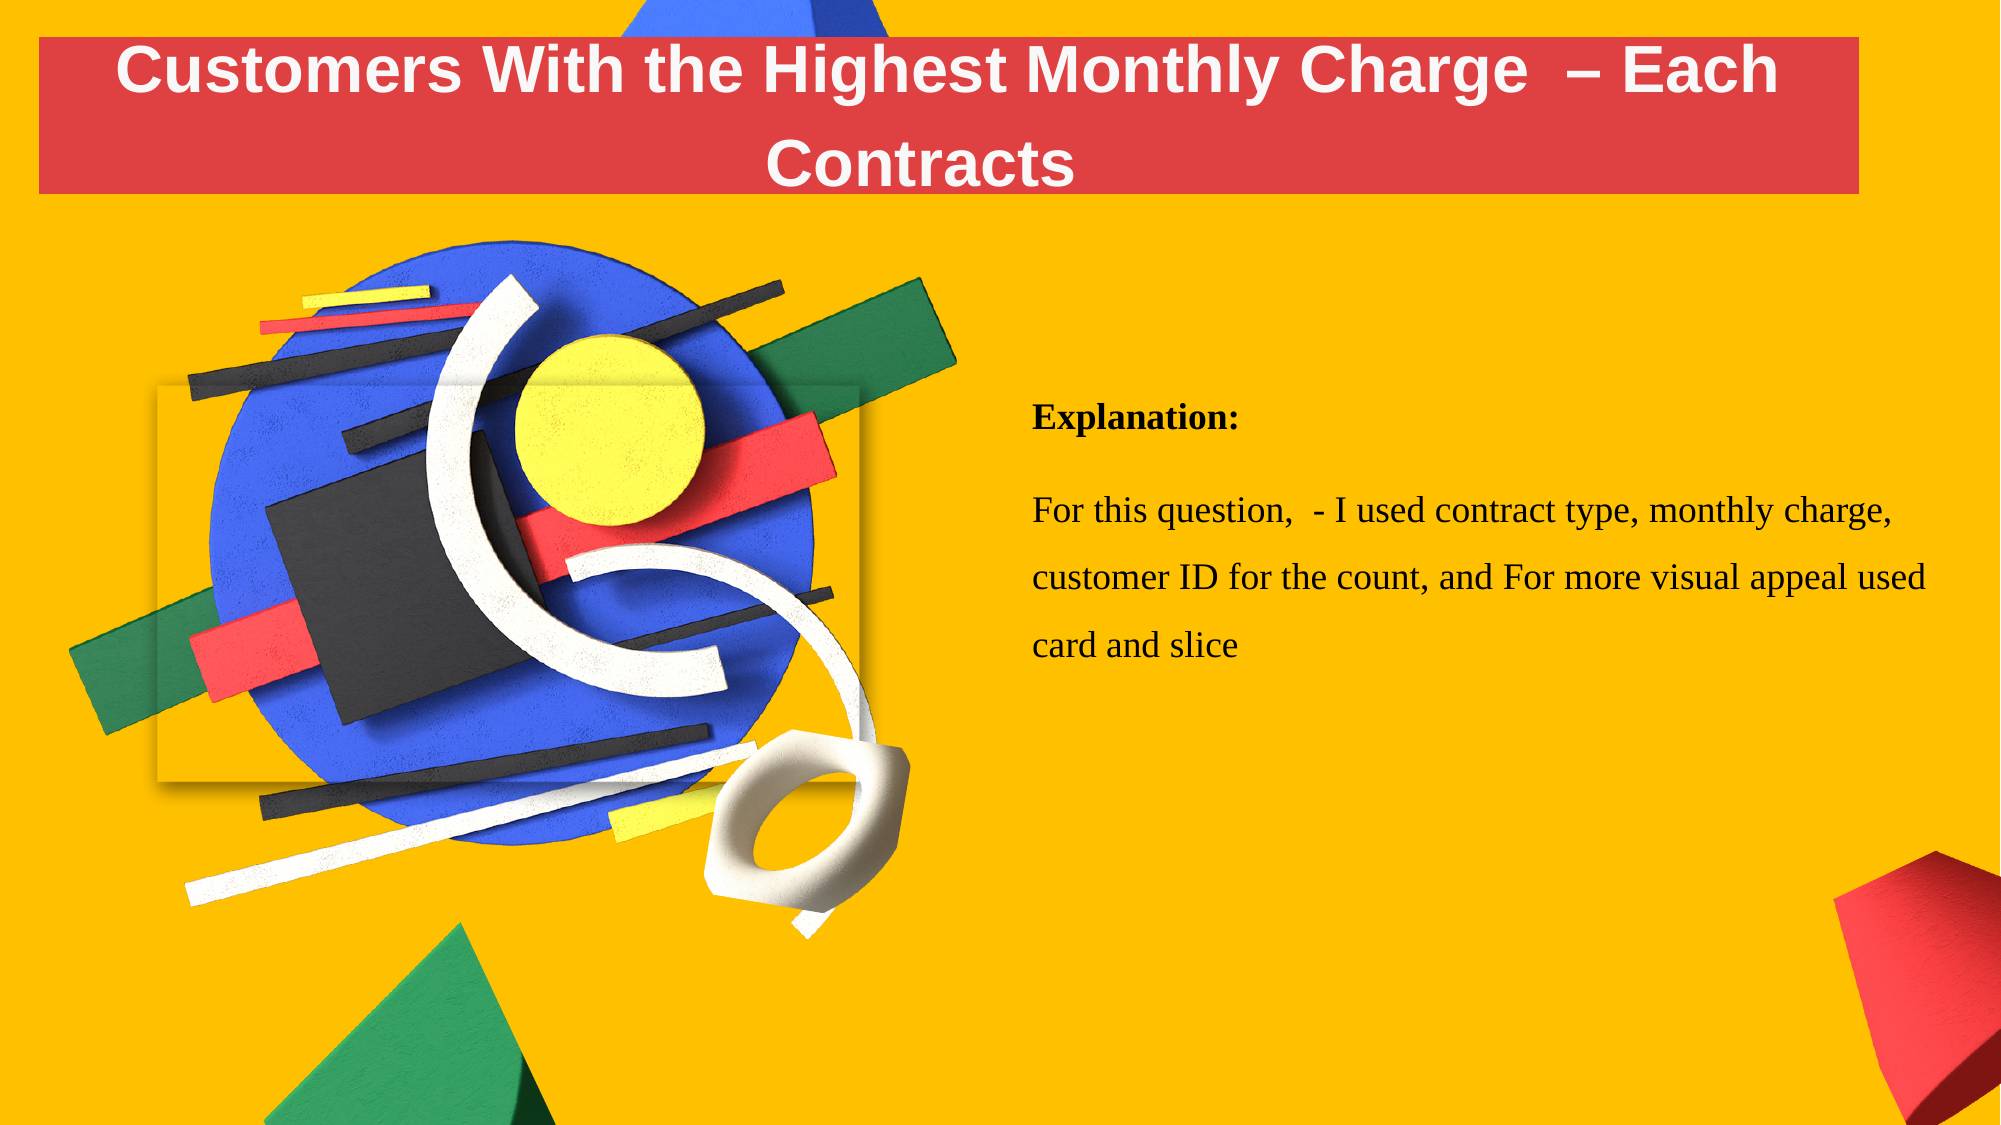

Customers With the Highest Monthly Charge  – Each Contracts

Explanation:
For this question,  - I used contract type, monthly charge, customer ID for the count, and For more visual appeal used card and slice